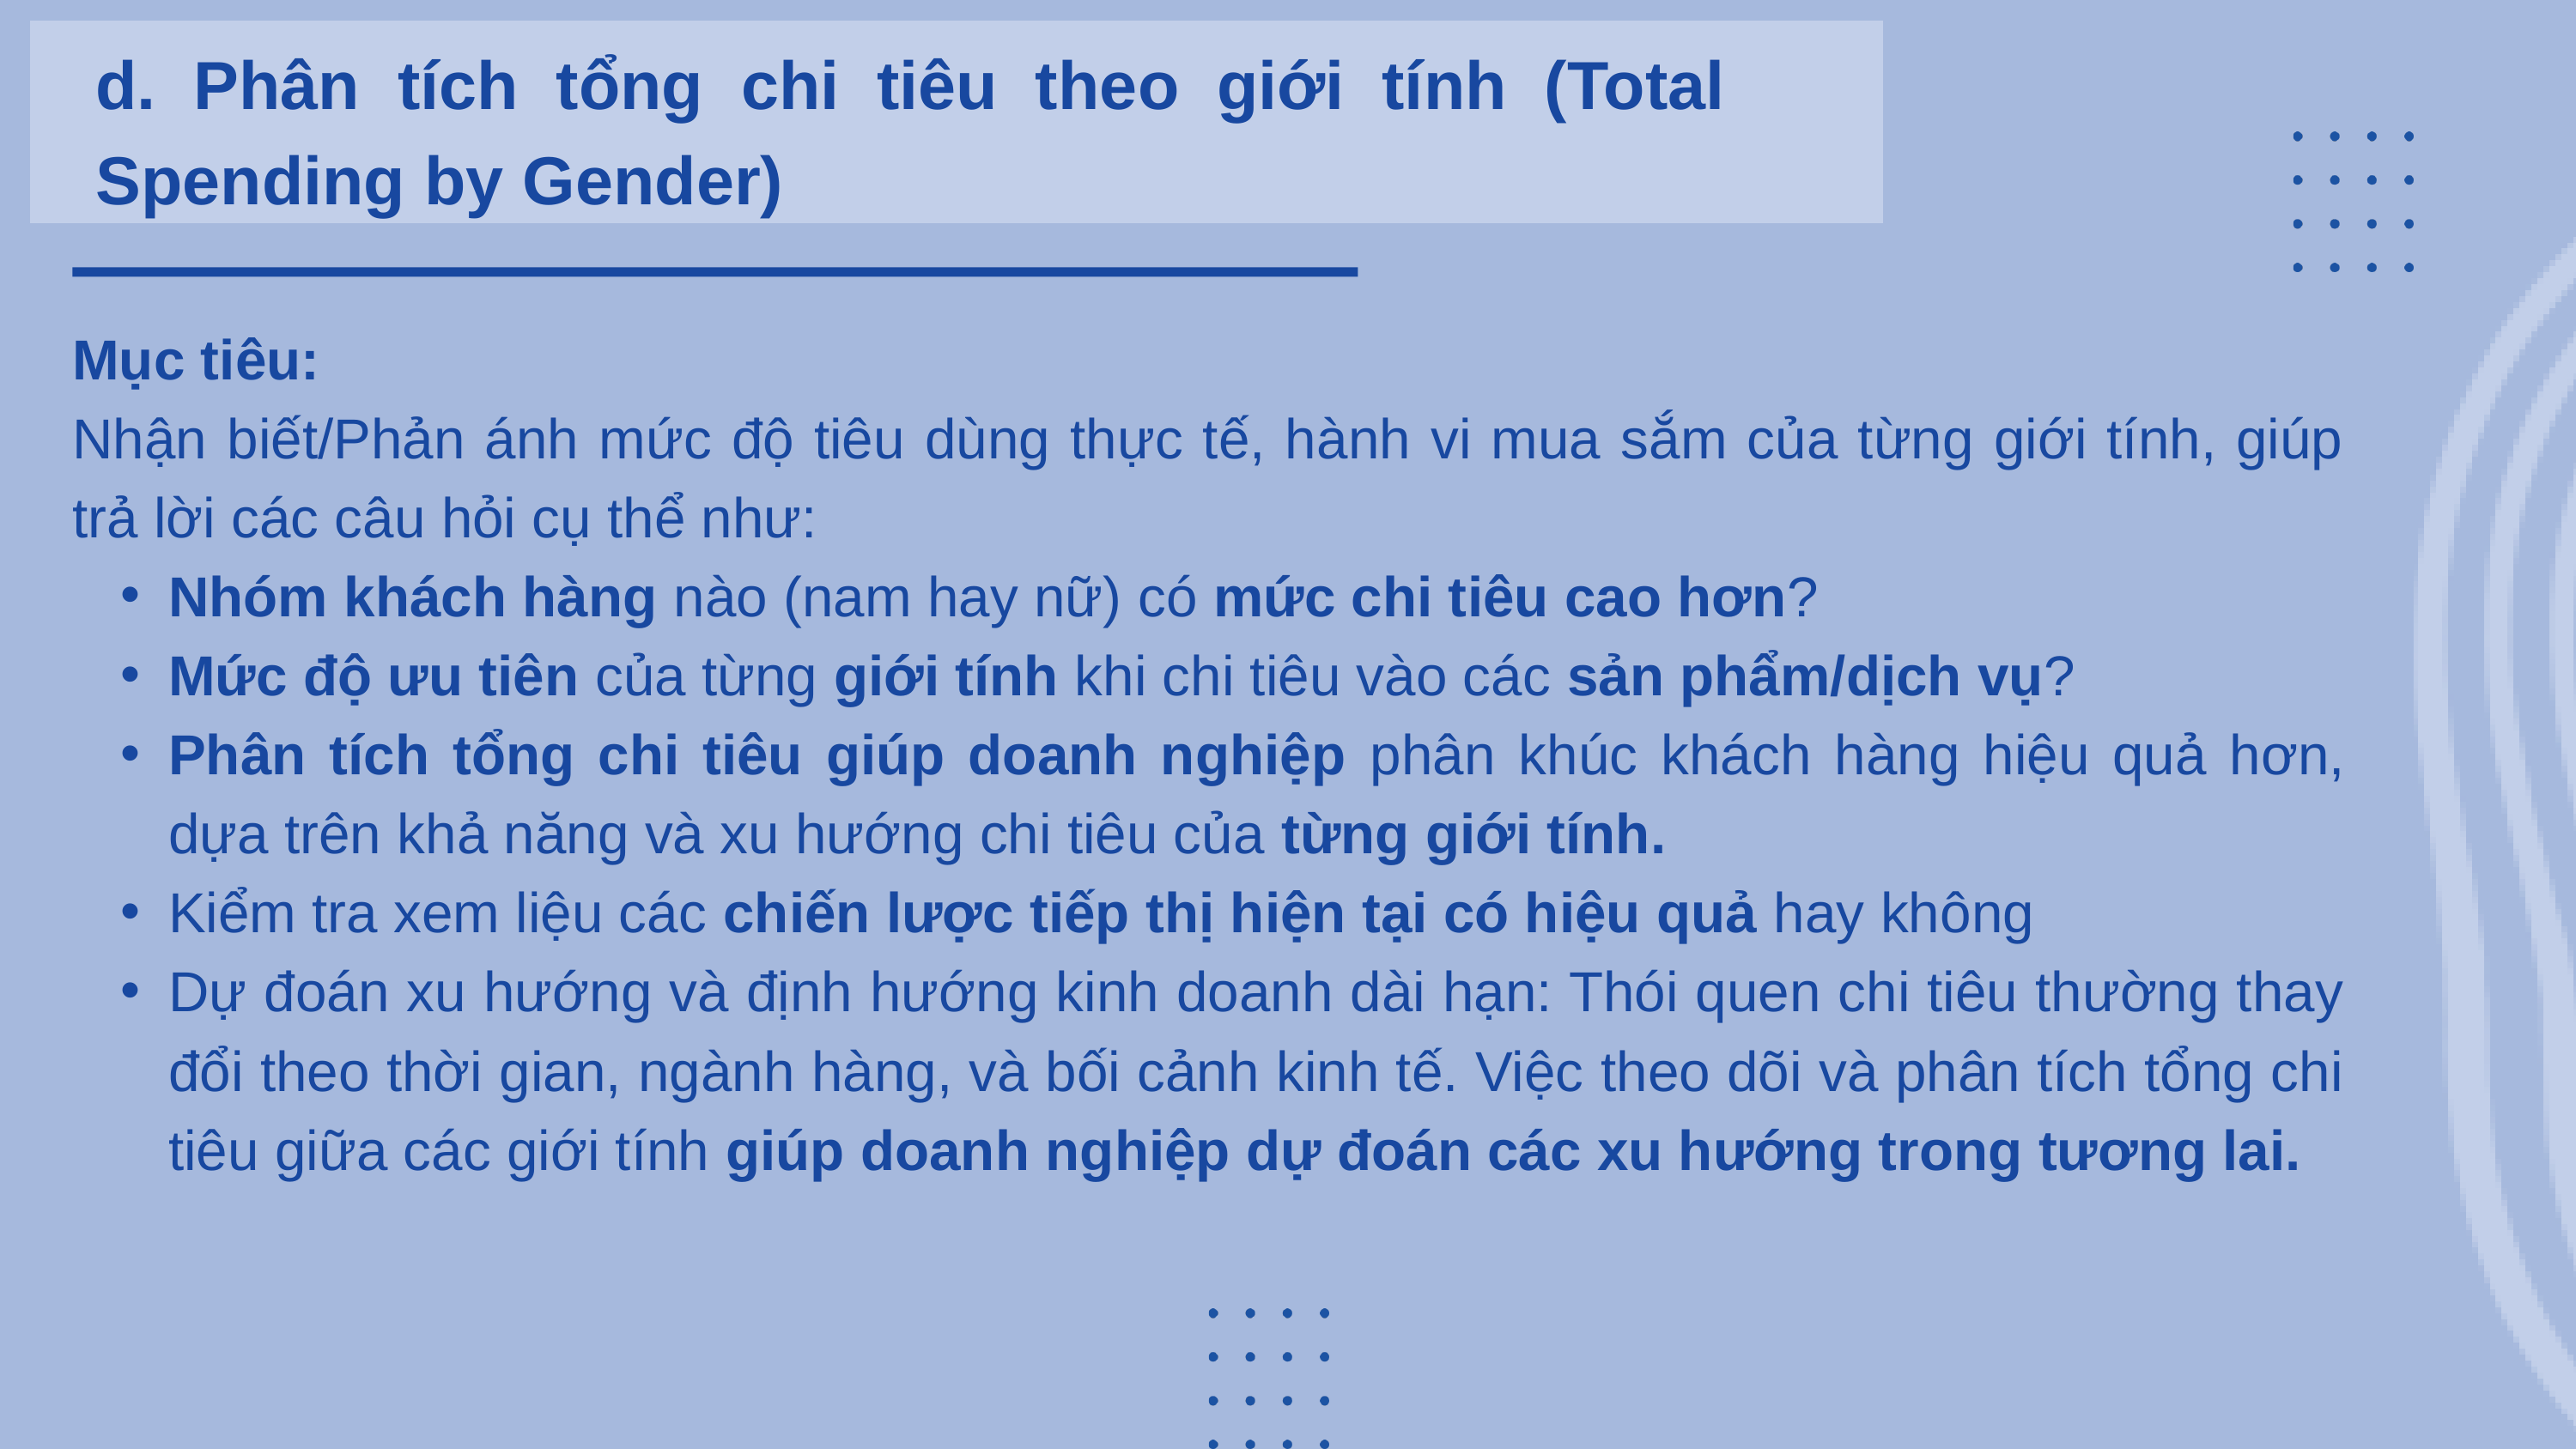

d. Phân tích tổng chi tiêu theo giới tính (Total Spending by Gender)

Mục tiêu:
Nhận biết/Phản ánh mức độ tiêu dùng thực tế, hành vi mua sắm của từng giới tính, giúp trả lời các câu hỏi cụ thể như:
Nhóm khách hàng nào (nam hay nữ) có mức chi tiêu cao hơn?
Mức độ ưu tiên của từng giới tính khi chi tiêu vào các sản phẩm/dịch vụ?
Phân tích tổng chi tiêu giúp doanh nghiệp phân khúc khách hàng hiệu quả hơn, dựa trên khả năng và xu hướng chi tiêu của từng giới tính.
Kiểm tra xem liệu các chiến lược tiếp thị hiện tại có hiệu quả hay không
Dự đoán xu hướng và định hướng kinh doanh dài hạn: Thói quen chi tiêu thường thay đổi theo thời gian, ngành hàng, và bối cảnh kinh tế. Việc theo dõi và phân tích tổng chi tiêu giữa các giới tính giúp doanh nghiệp dự đoán các xu hướng trong tương lai.